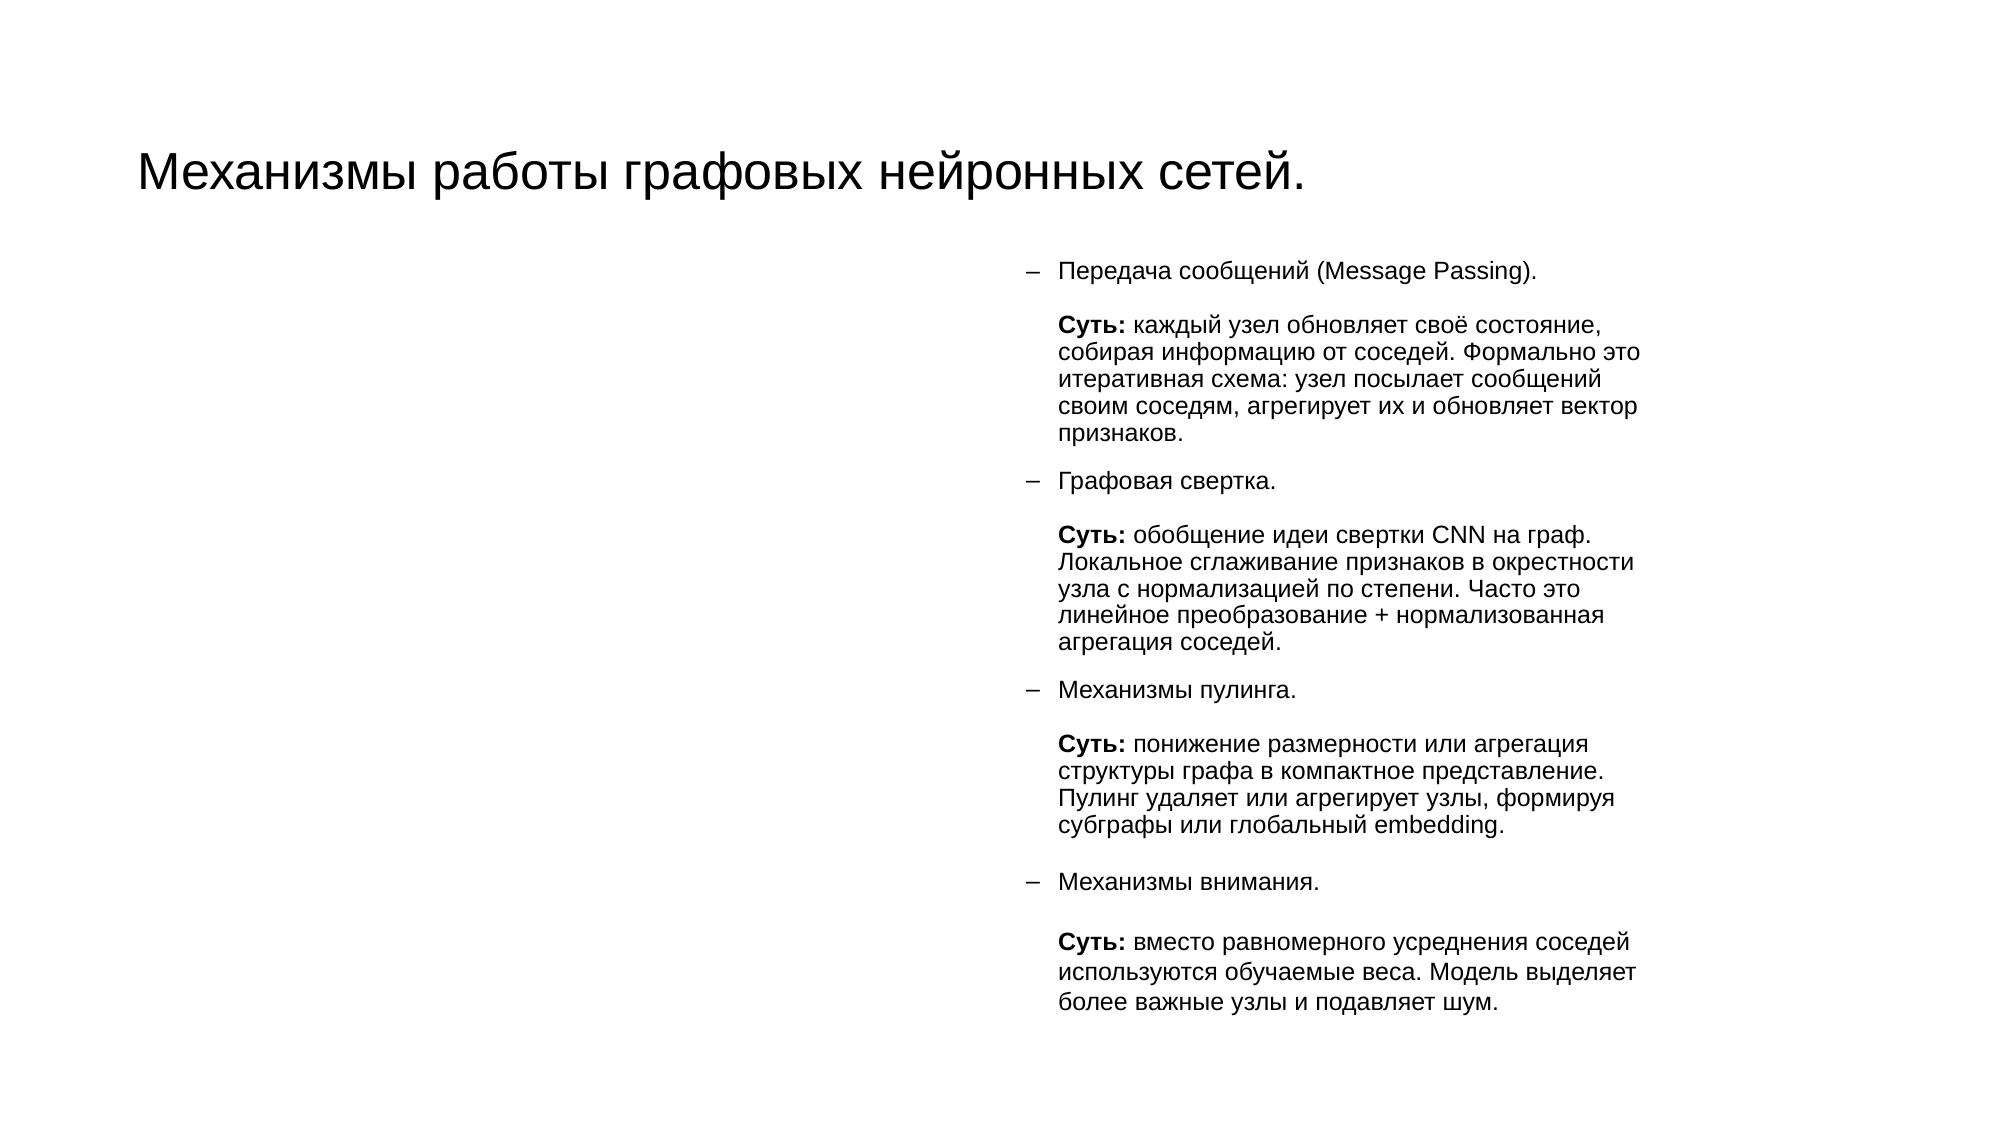

# Механизмы работы графовых нейронных сетей.
Передача сообщений (Message Passing).
Суть: каждый узел обновляет своё состояние, собирая информацию от соседей. Формально это итеративная схема: узел посылает сообщений своим соседям, агрегирует их и обновляет вектор признаков.
Графовая свертка.
Суть: обобщение идеи свертки CNN на граф. Локальное сглаживание признаков в окрестности узла с нормализацией по степени. Часто это линейное преобразование + нормализованная агрегация соседей.
Механизмы пулинга.
Суть: понижение размерности или агрегация структуры графа в компактное представление. Пулинг удаляет или агрегирует узлы, формируя субграфы или глобальный embedding.
Механизмы внимания.
Суть: вместо равномерного усреднения соседей используются обучаемые веса. Модель выделяет более важные узлы и подавляет шум.